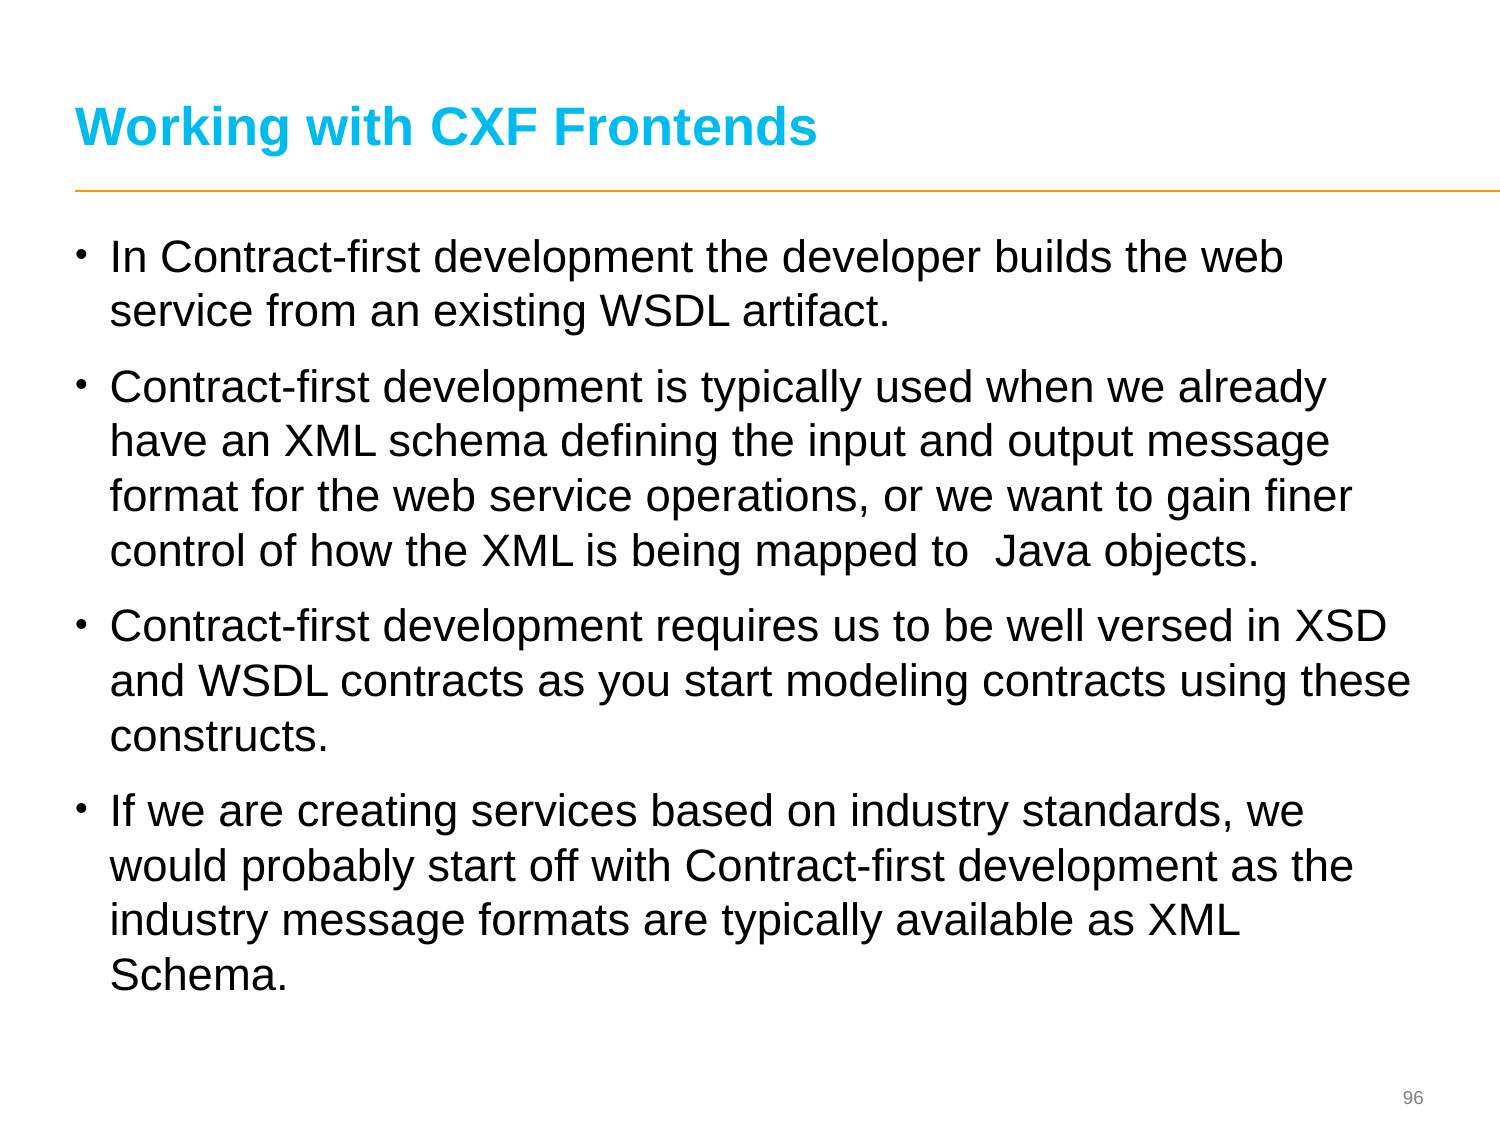

# Working with CXF Frontends
In Contract-first development the developer builds the web service from an existing WSDL artifact.
Contract-first development is typically used when we already have an XML schema defining the input and output message format for the web service operations, or we want to gain finer control of how the XML is being mapped to  Java objects.
Contract-first development requires us to be well versed in XSD and WSDL contracts as you start modeling contracts using these constructs.
If we are creating services based on industry standards, we would probably start off with Contract-first development as the industry message formats are typically available as XML Schema.